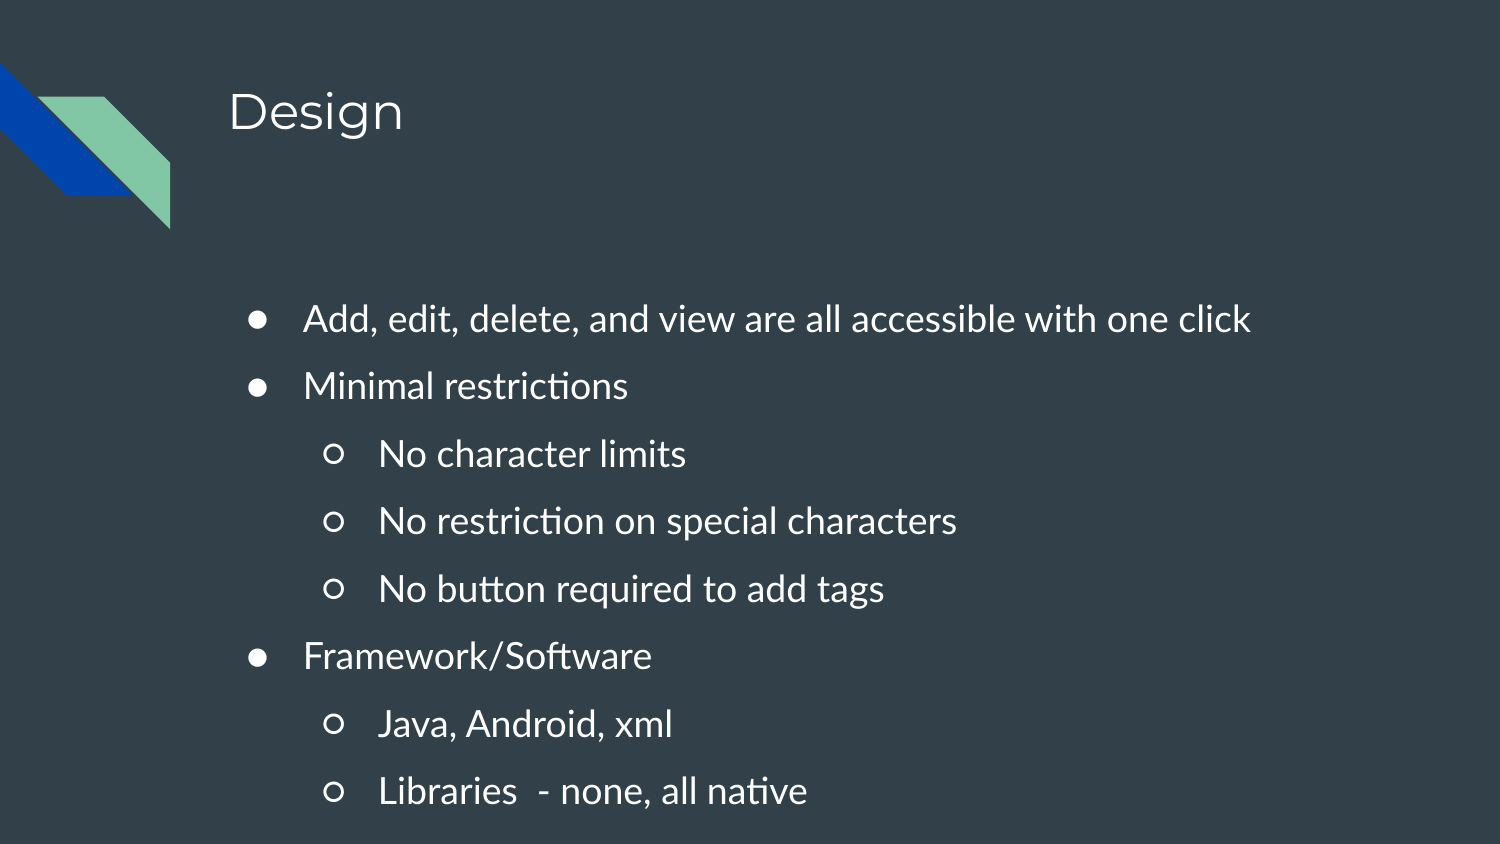

# Design

Add, edit, delete, and view are all accessible with one click
Minimal restrictions
No character limits
No restriction on special characters
No button required to add tags
Framework/Software
Java, Android, xml
Libraries  - none, all native